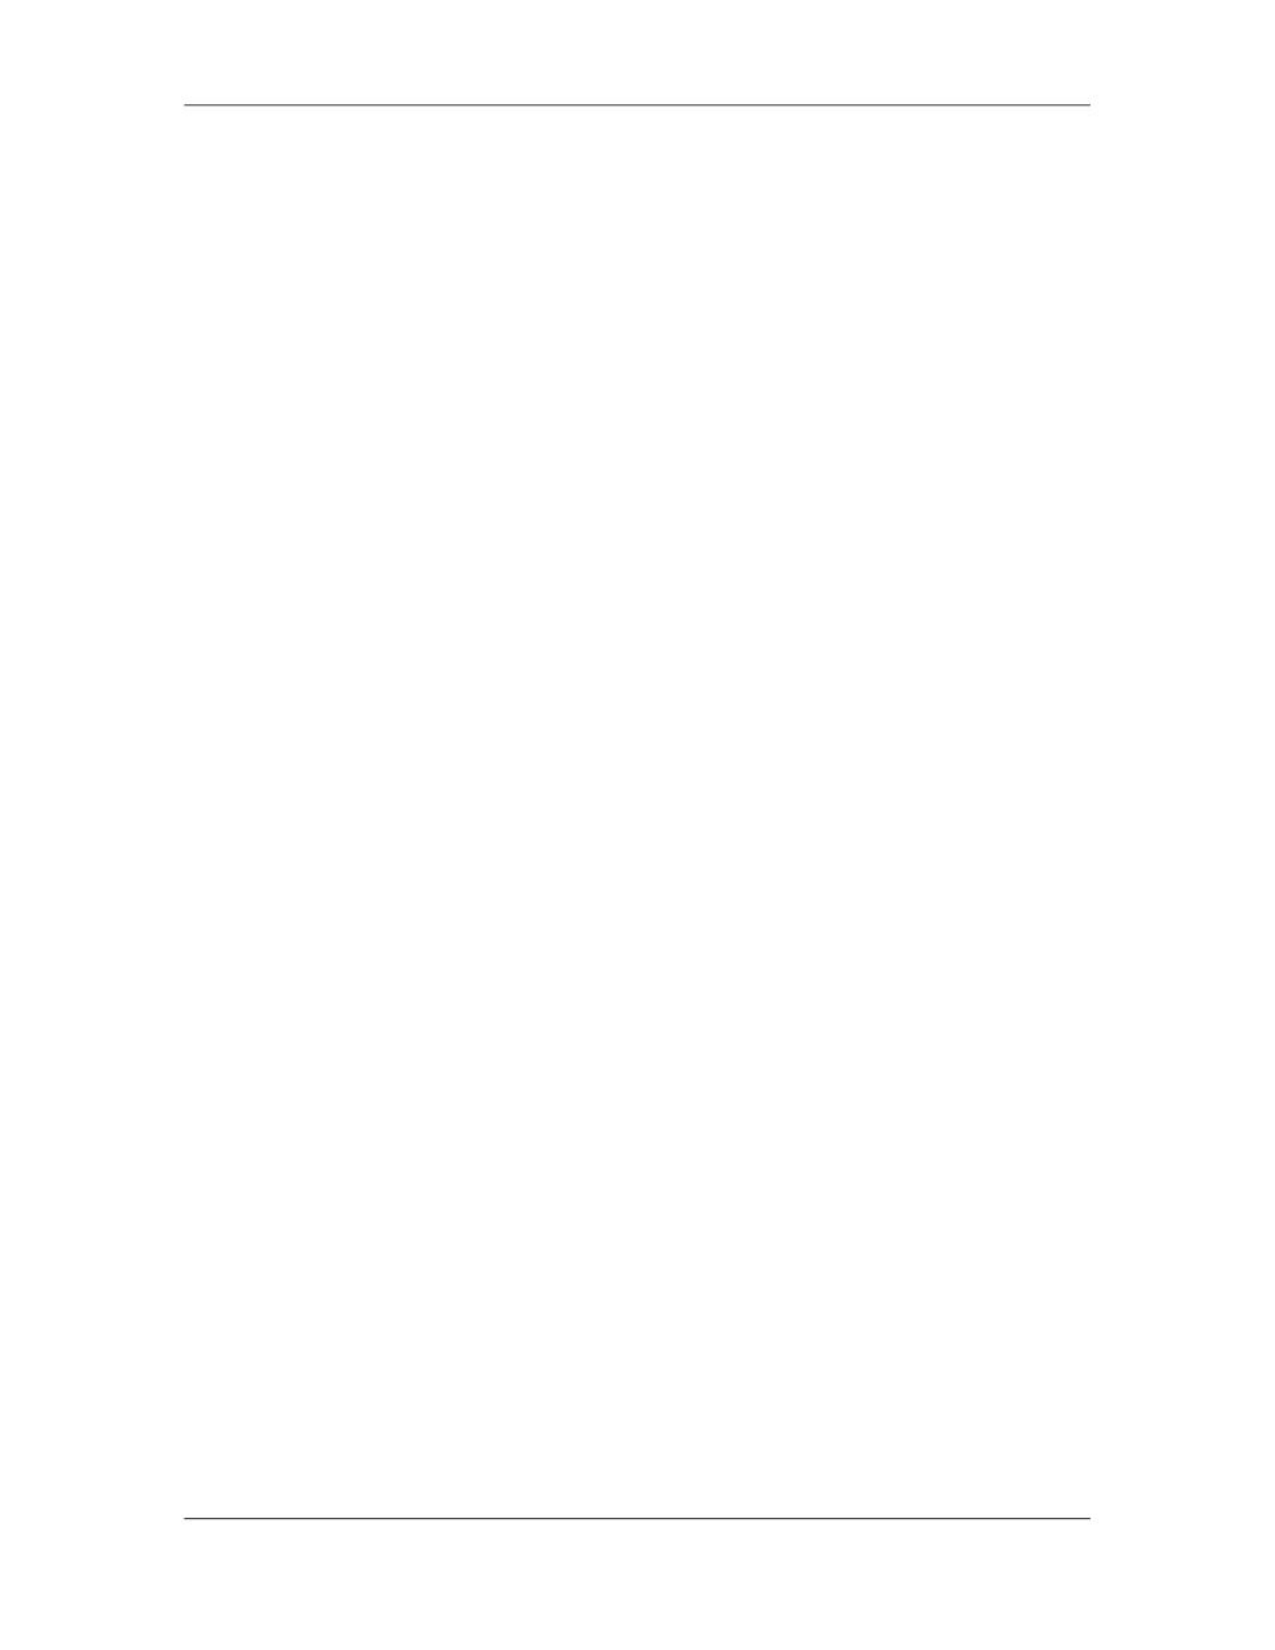

Software Project Management (CS615)

																																																																															vi.															Compliance of Rule of Business
																																																																																																																								–										Financial

																																																																																																																								–										Procedural
																																																																																																																								–										Administrative

																																																																																																																								–										Justifications for deviations
																																																																																																																								–										Acceptance of derailments

																																																																													vii.															Trade Offs

																																																																																																																			–															Trade off between DO or DON’T
																																																																																																																			–															Quality of job (in the light of constraints)

																																																																																																																			–															Limiting the scope/deliverables
																																																																																																																			–															Meeting targets with minimum standards

																																																																																																																			–															Unavoidable mandatory deliverables

																																																																										viii.															Quality Assurance
																																																																																																																			–															Standard QA procedures

																																																																																																																			–															Self defined measures
																																																																																																																			–															Task-specific controls

																																																																															ix.															Beneficiaries Concern

																																																																																																																								–										Acceptance
																																																																																																																								–										Enthusiasm

																																																																																																																								–										Adding comforts in terms of use, cost or time
																																																																																																																								–										Confidence building-The Reliability

																																																																											5.11												Contractual Obligations

																																																																																																									A contract is a mutually binding agreement that obligates the seller to provide the
																																																																																																									specified product and obligates the buyer to pay for it.

																																																																																																									A contract is a legal relationship subject to remedy in the courts. The agreement

																																																																																																									may be simple or complex, usually (but not always) reflecting the simplicity or
																																																																																																									complexity of the product.

																																																																																																									Contracts may be called, among other names, a 			contract, an 			agreement, a

																																																																																																									subcontract, a 				purchase order, or a 				memorandum of understanding. Most
																																																																																																									organizations have documented policies and procedures specifically defining who

																																																																																																									can sign such agreements on behalf of the organization, typically called a
																																																																																																									delegation of procurement authority.

																																																																																																									Although all project documents are subject to some form of review and approval,

																																																																																																									the legally binding nature of a contract usually means that it will be subjected to a
																																																																																																									more extensive approval process. In all cases, a primary focus of the review and

																																																																																																									approval process should be to ensure that the contract language describes a
																																																																																																									product or service that will satisfy the identified need. In the case of major

																																																																																						                                                                                                                                 210

																																																																																																																																																																																						© Copyright Virtual University of Pakistan